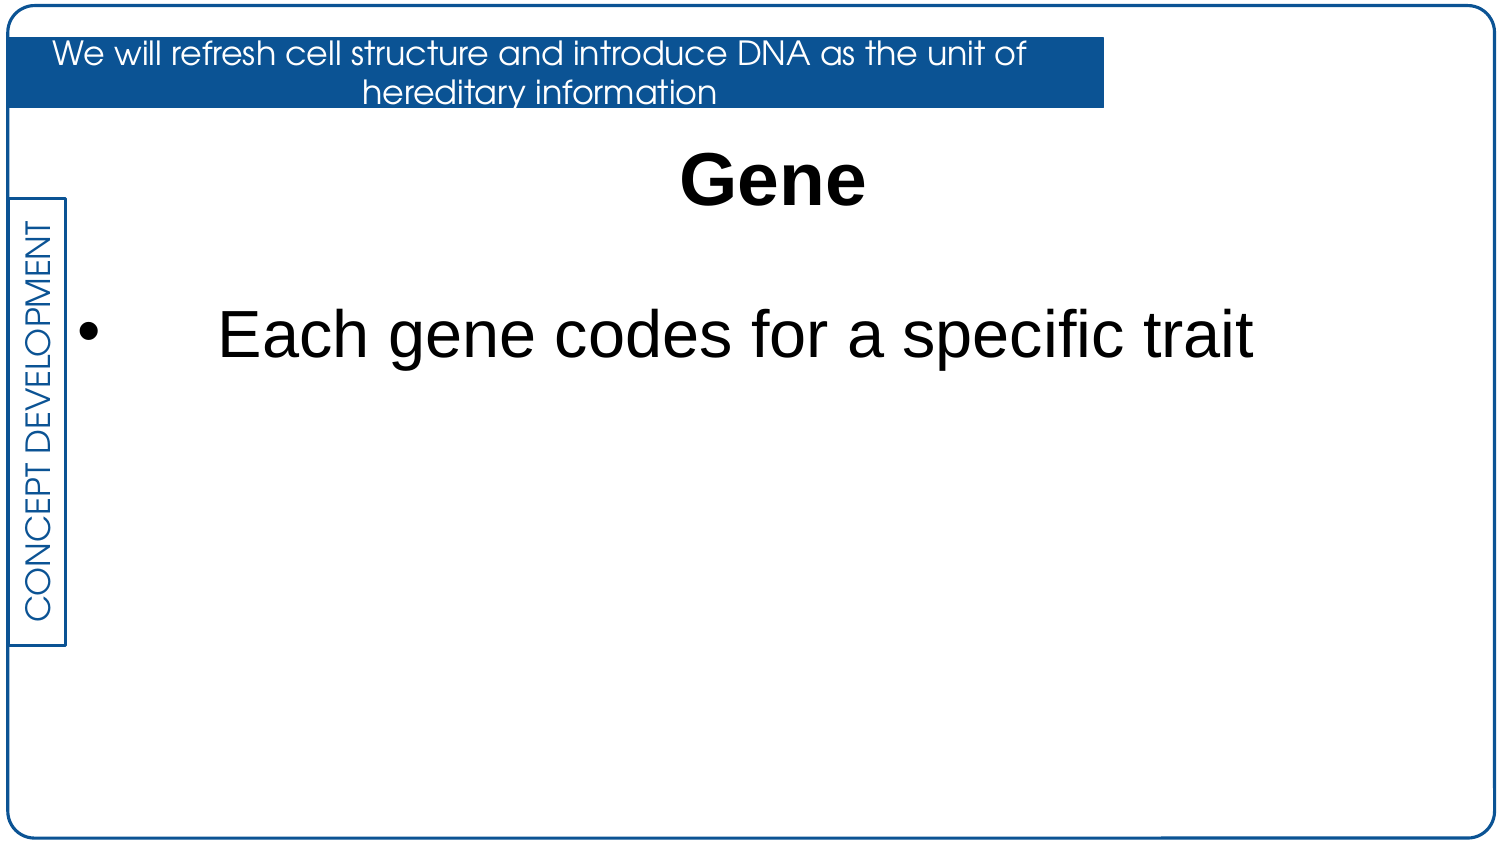

We will refresh cell structure and introduce DNA as the unit of hereditary information

Gene

Each gene codes for a specific trait